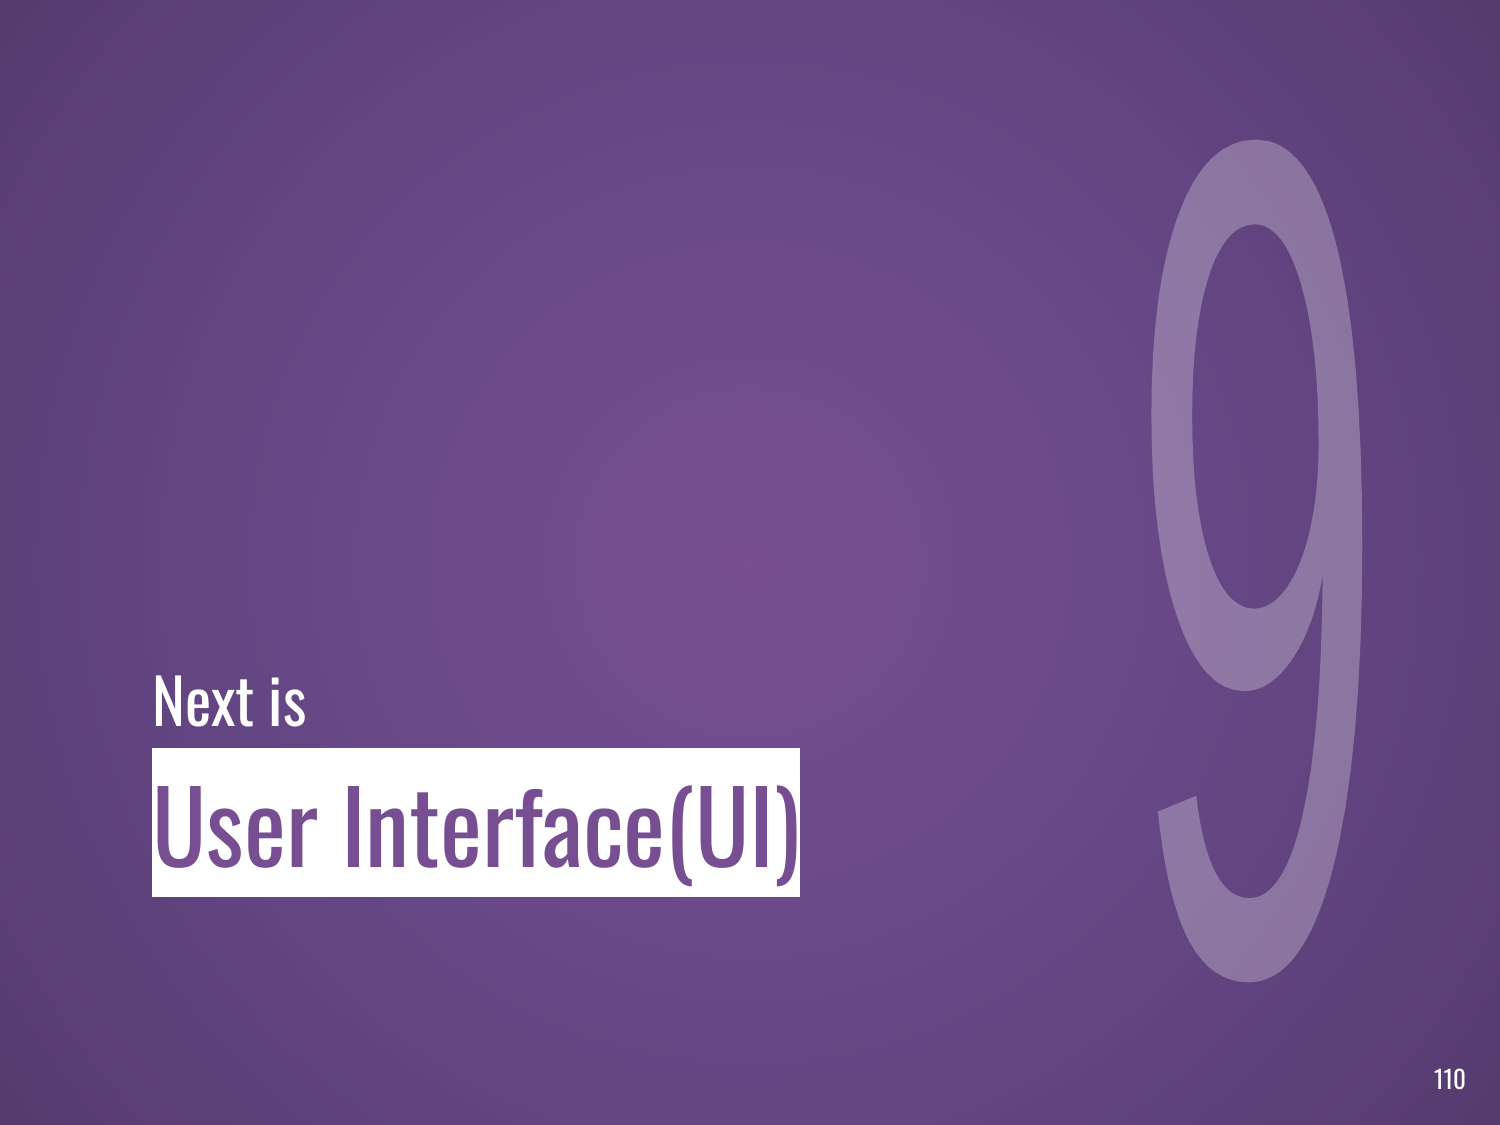

9
# User Interface(UI)
Next is
110